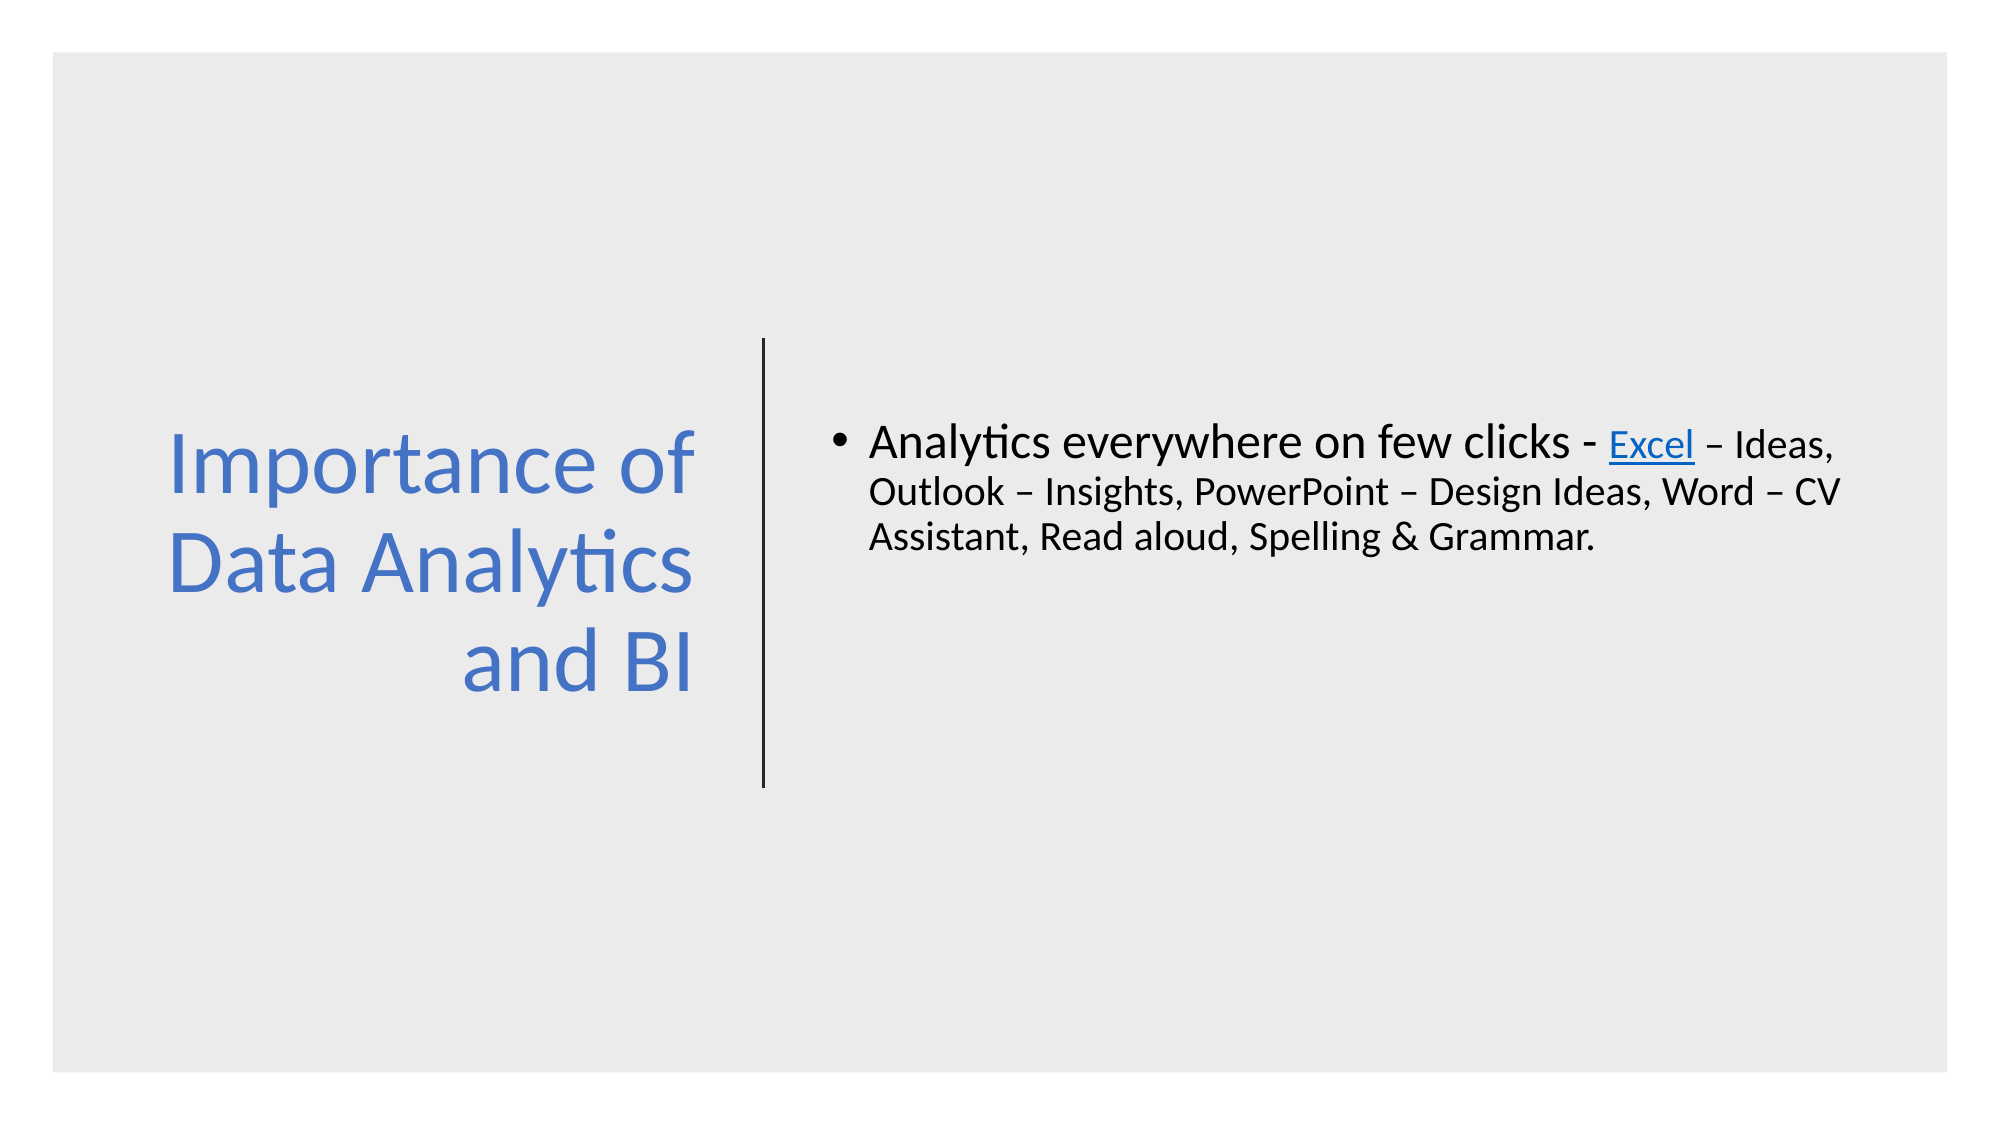

# Importance of Data Analytics and BI
Analytics everywhere on few clicks - Excel – Ideas, Outlook – Insights, PowerPoint – Design Ideas, Word – CV Assistant, Read aloud, Spelling & Grammar.